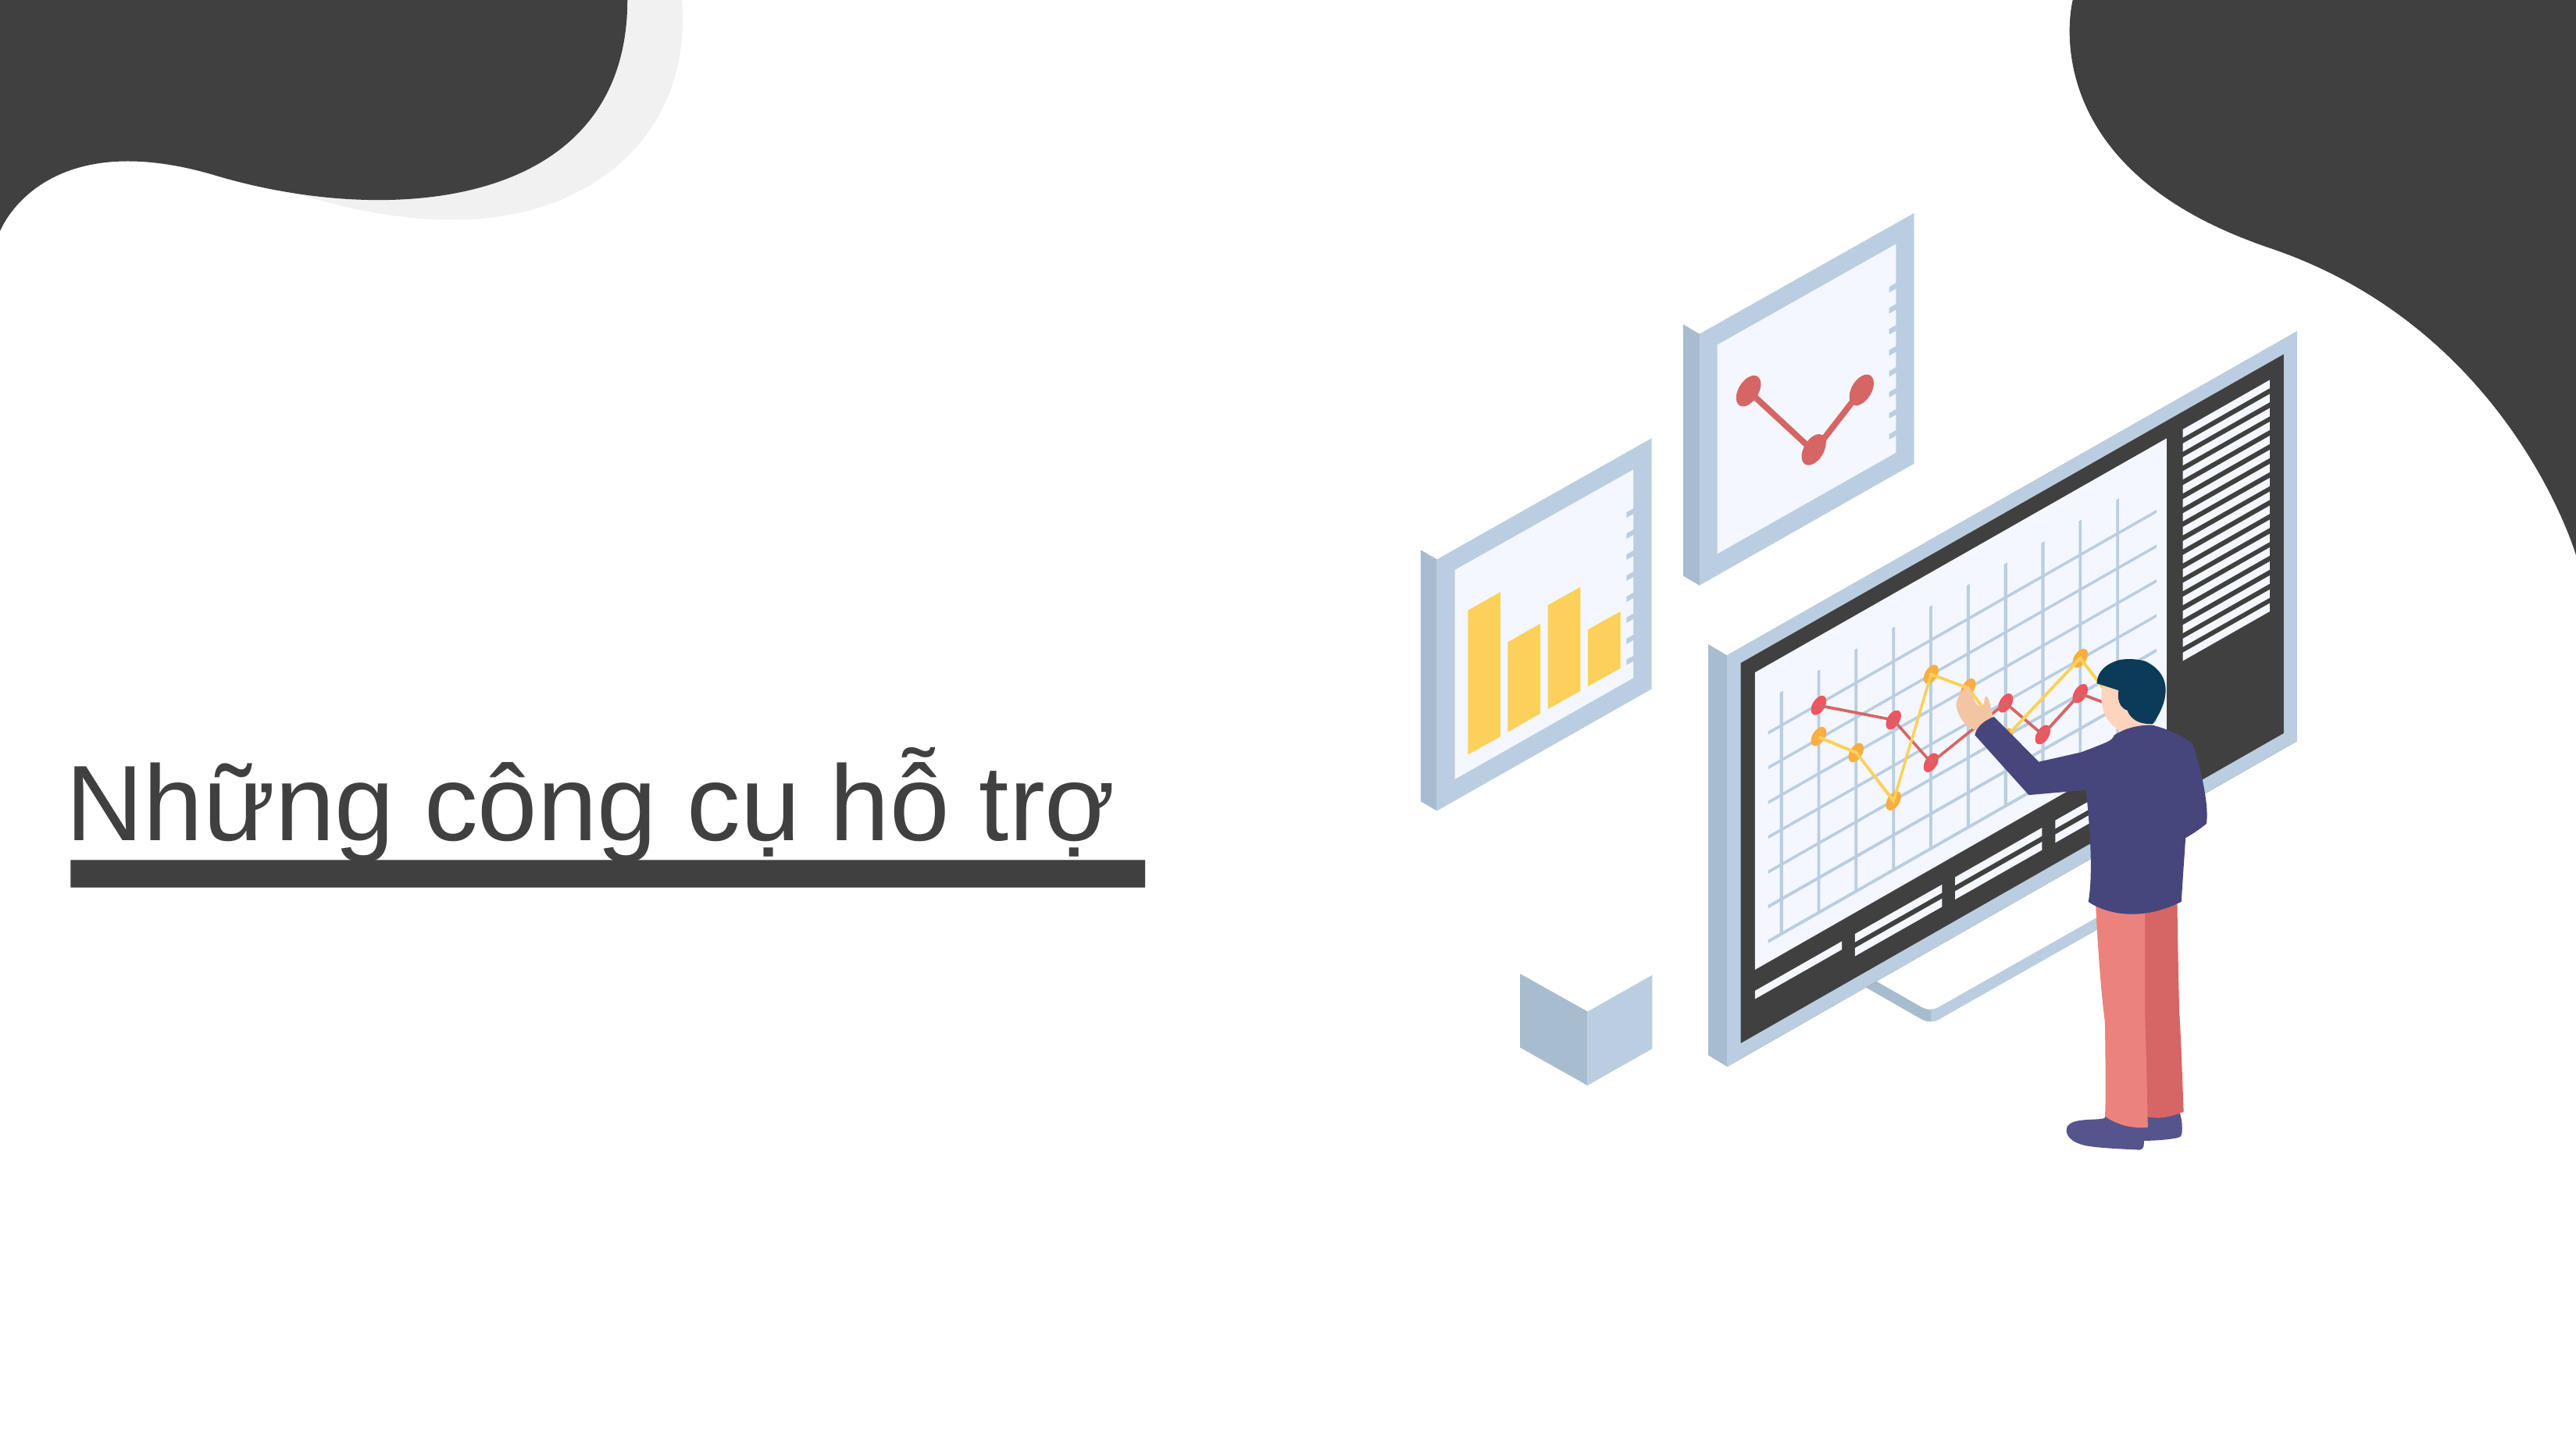

01
OPTIONS
01
OPTIONS
# Những công cụ hỗ trợ